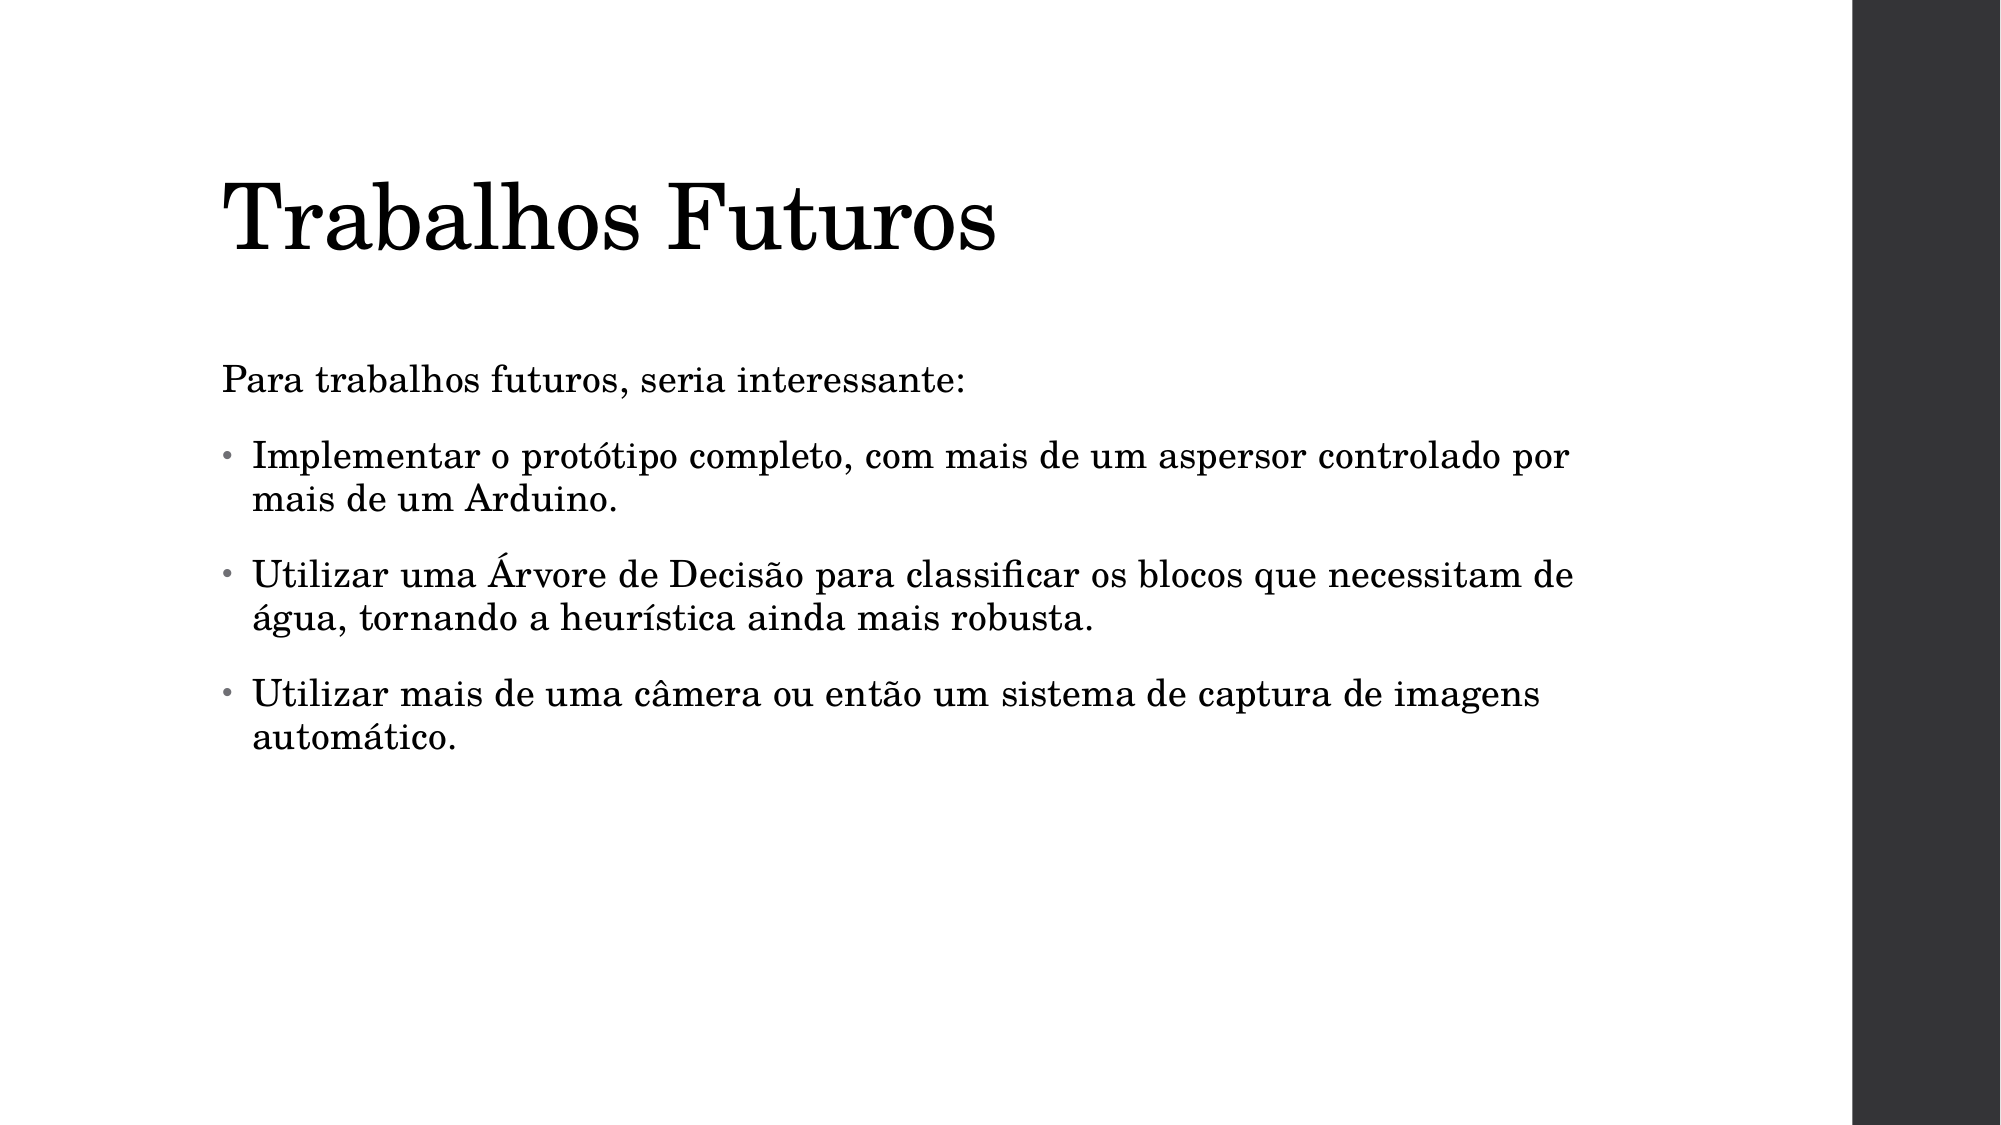

# Trabalhos Futuros
Para trabalhos futuros, seria interessante:
Implementar o protótipo completo, com mais de um aspersor controlado por mais de um Arduino.
Utilizar uma Árvore de Decisão para classificar os blocos que necessitam de água, tornando a heurística ainda mais robusta.
Utilizar mais de uma câmera ou então um sistema de captura de imagens automático.